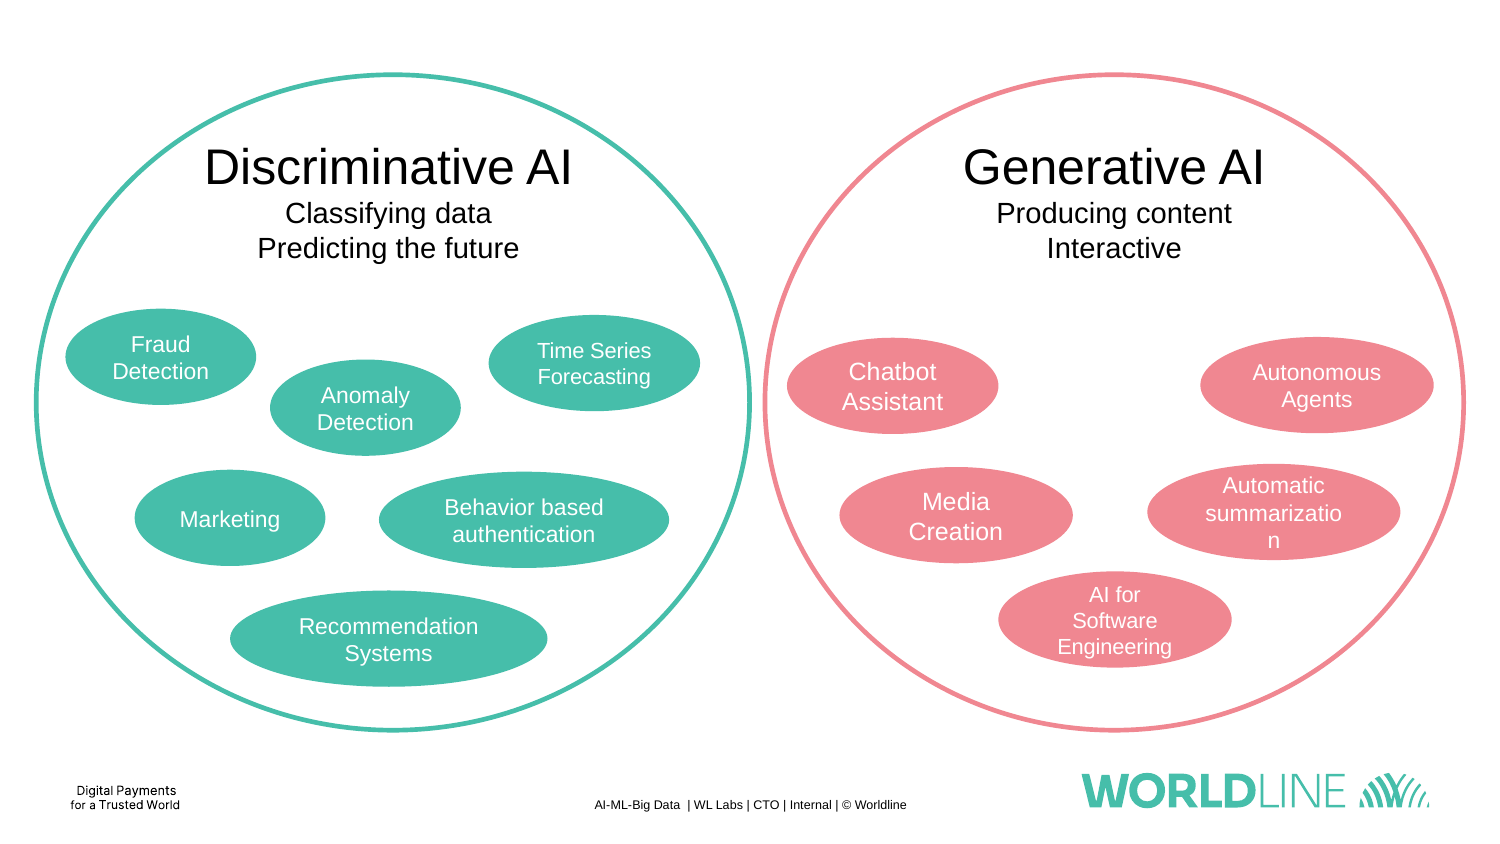

Discriminative AI
Classifying data
Predicting the future
Generative AI
Producing content
Interactive
Fraud Detection
Time Series Forecasting
Autonomous Agents
Chatbot Assistant
Anomaly Detection
Automatic summarization
Media Creation
Marketing
Behavior based authentication
AI for Software Engineering
Recommendation Systems
AI-ML-Big Data  | WL Labs | CTO | Internal | © Worldline